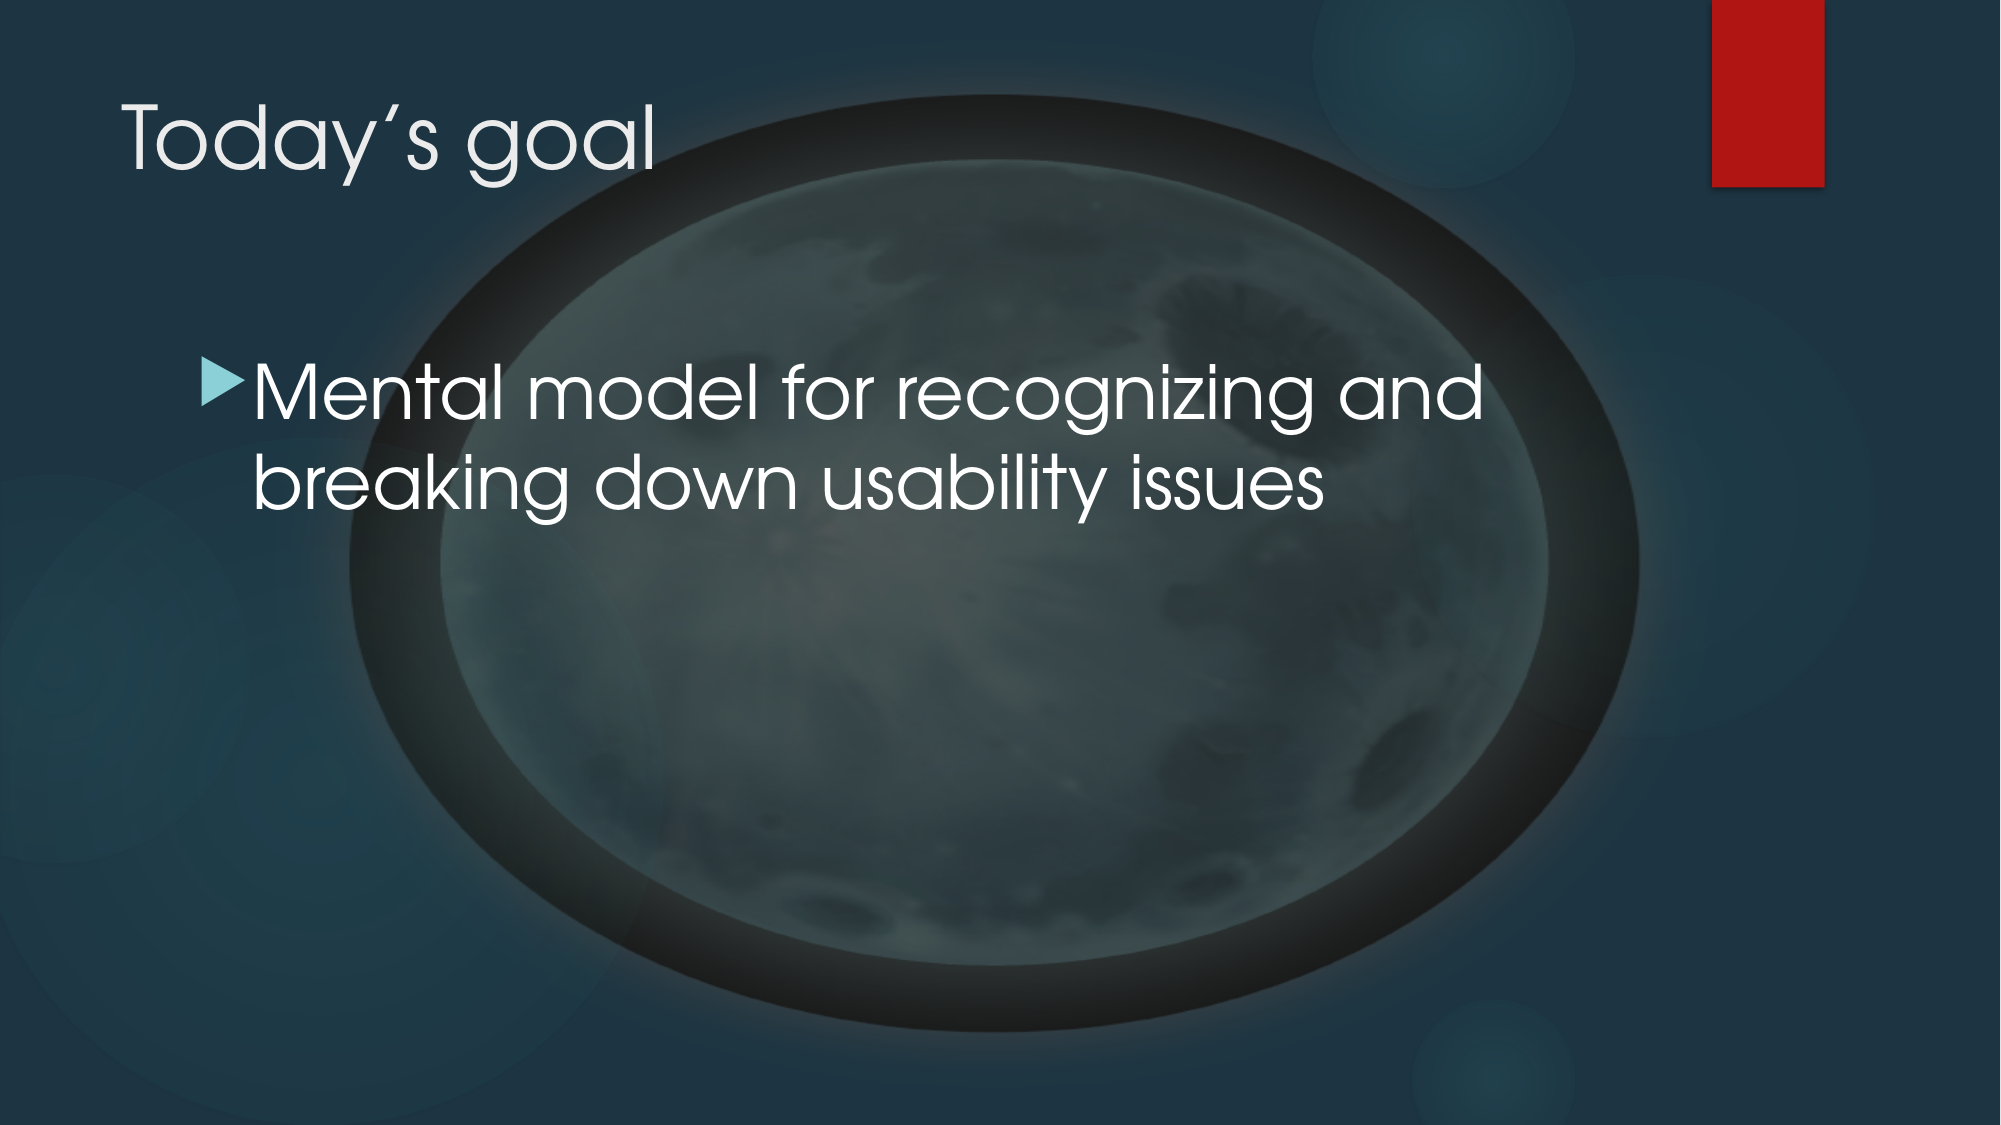

# Today’s goal
Mental model for recognizing and breaking down usability issues